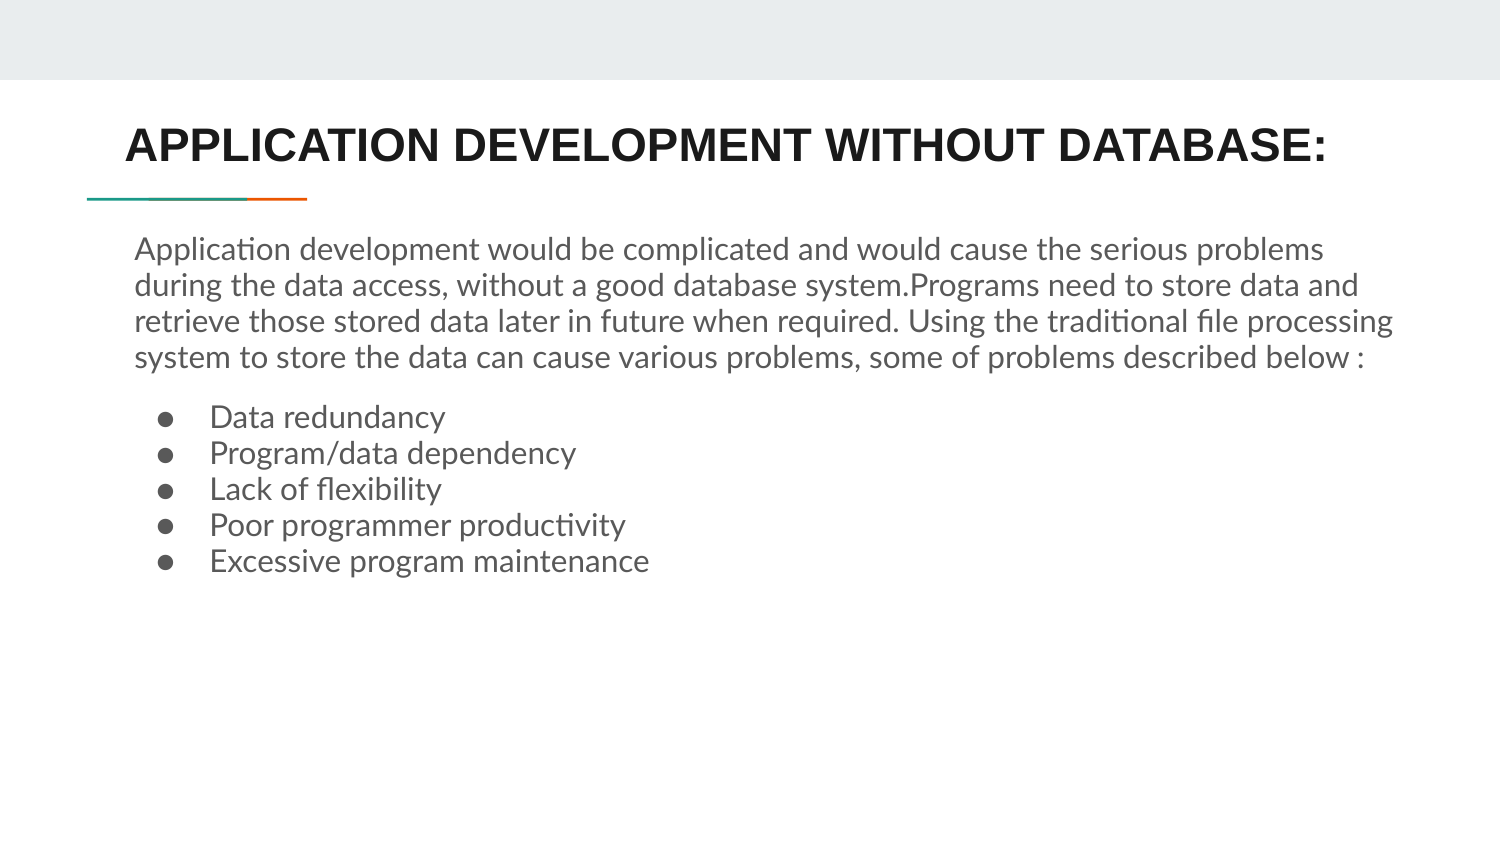

# APPLICATION DEVELOPMENT WITHOUT DATABASE:
Application development would be complicated and would cause the serious problems during the data access, without a good database system.Programs need to store data and retrieve those stored data later in future when required. Using the traditional file processing system to store the data can cause various problems, some of problems described below :
Data redundancy
Program/data dependency
Lack of flexibility
Poor programmer productivity
Excessive program maintenance